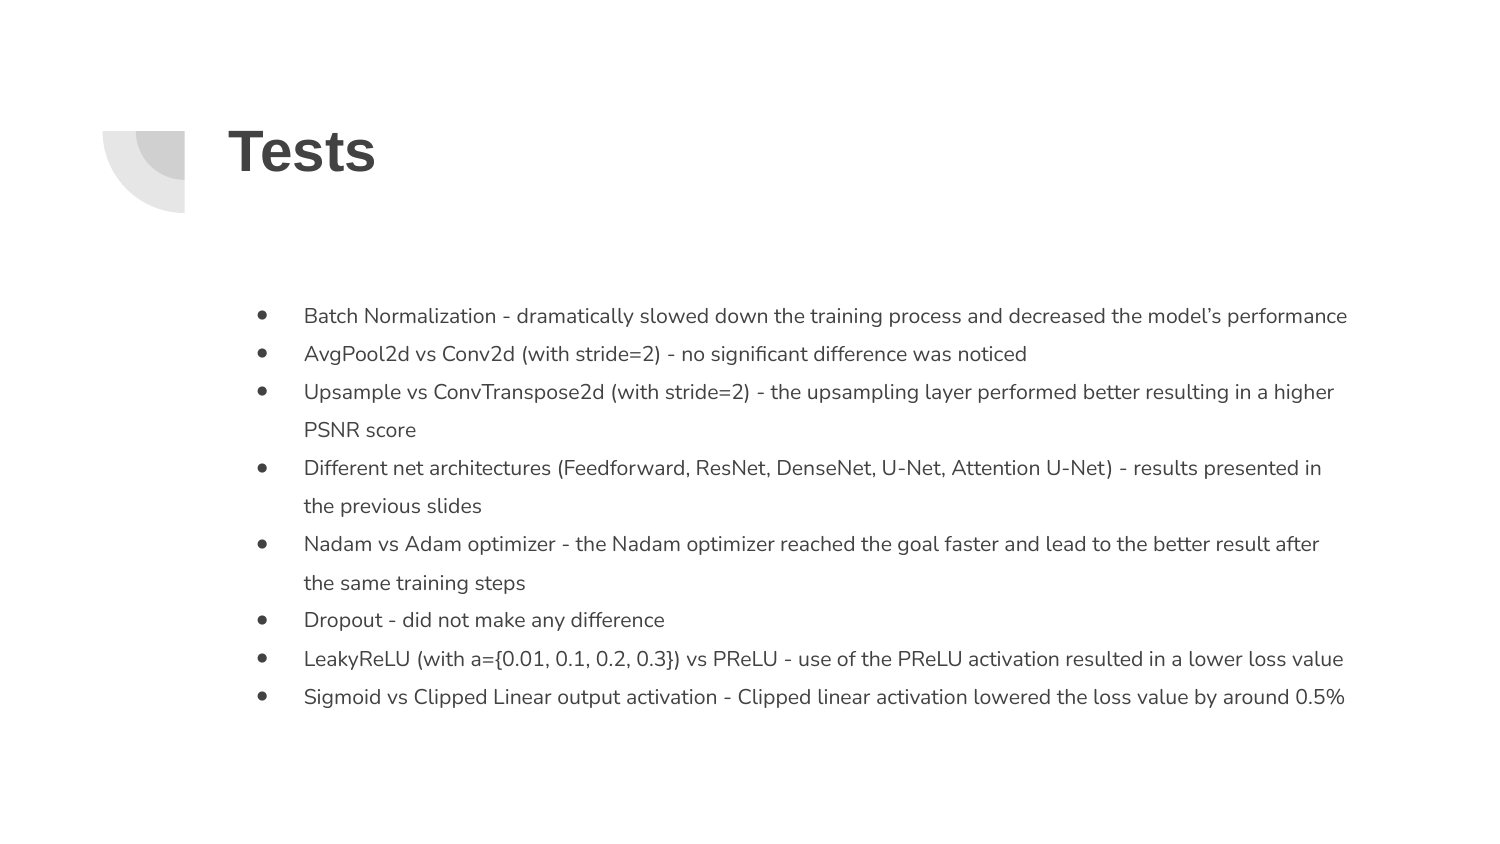

# Tests
Batch Normalization - dramatically slowed down the training process and decreased the model’s performance
AvgPool2d vs Conv2d (with stride=2) - no significant difference was noticed
Upsample vs ConvTranspose2d (with stride=2) - the upsampling layer performed better resulting in a higher PSNR score
Different net architectures (Feedforward, ResNet, DenseNet, U-Net, Attention U-Net) - results presented in the previous slides
Nadam vs Adam optimizer - the Nadam optimizer reached the goal faster and lead to the better result after the same training steps
Dropout - did not make any difference
LeakyReLU (with a={0.01, 0.1, 0.2, 0.3}) vs PReLU - use of the PReLU activation resulted in a lower loss value
Sigmoid vs Clipped Linear output activation - Clipped linear activation lowered the loss value by around 0.5%